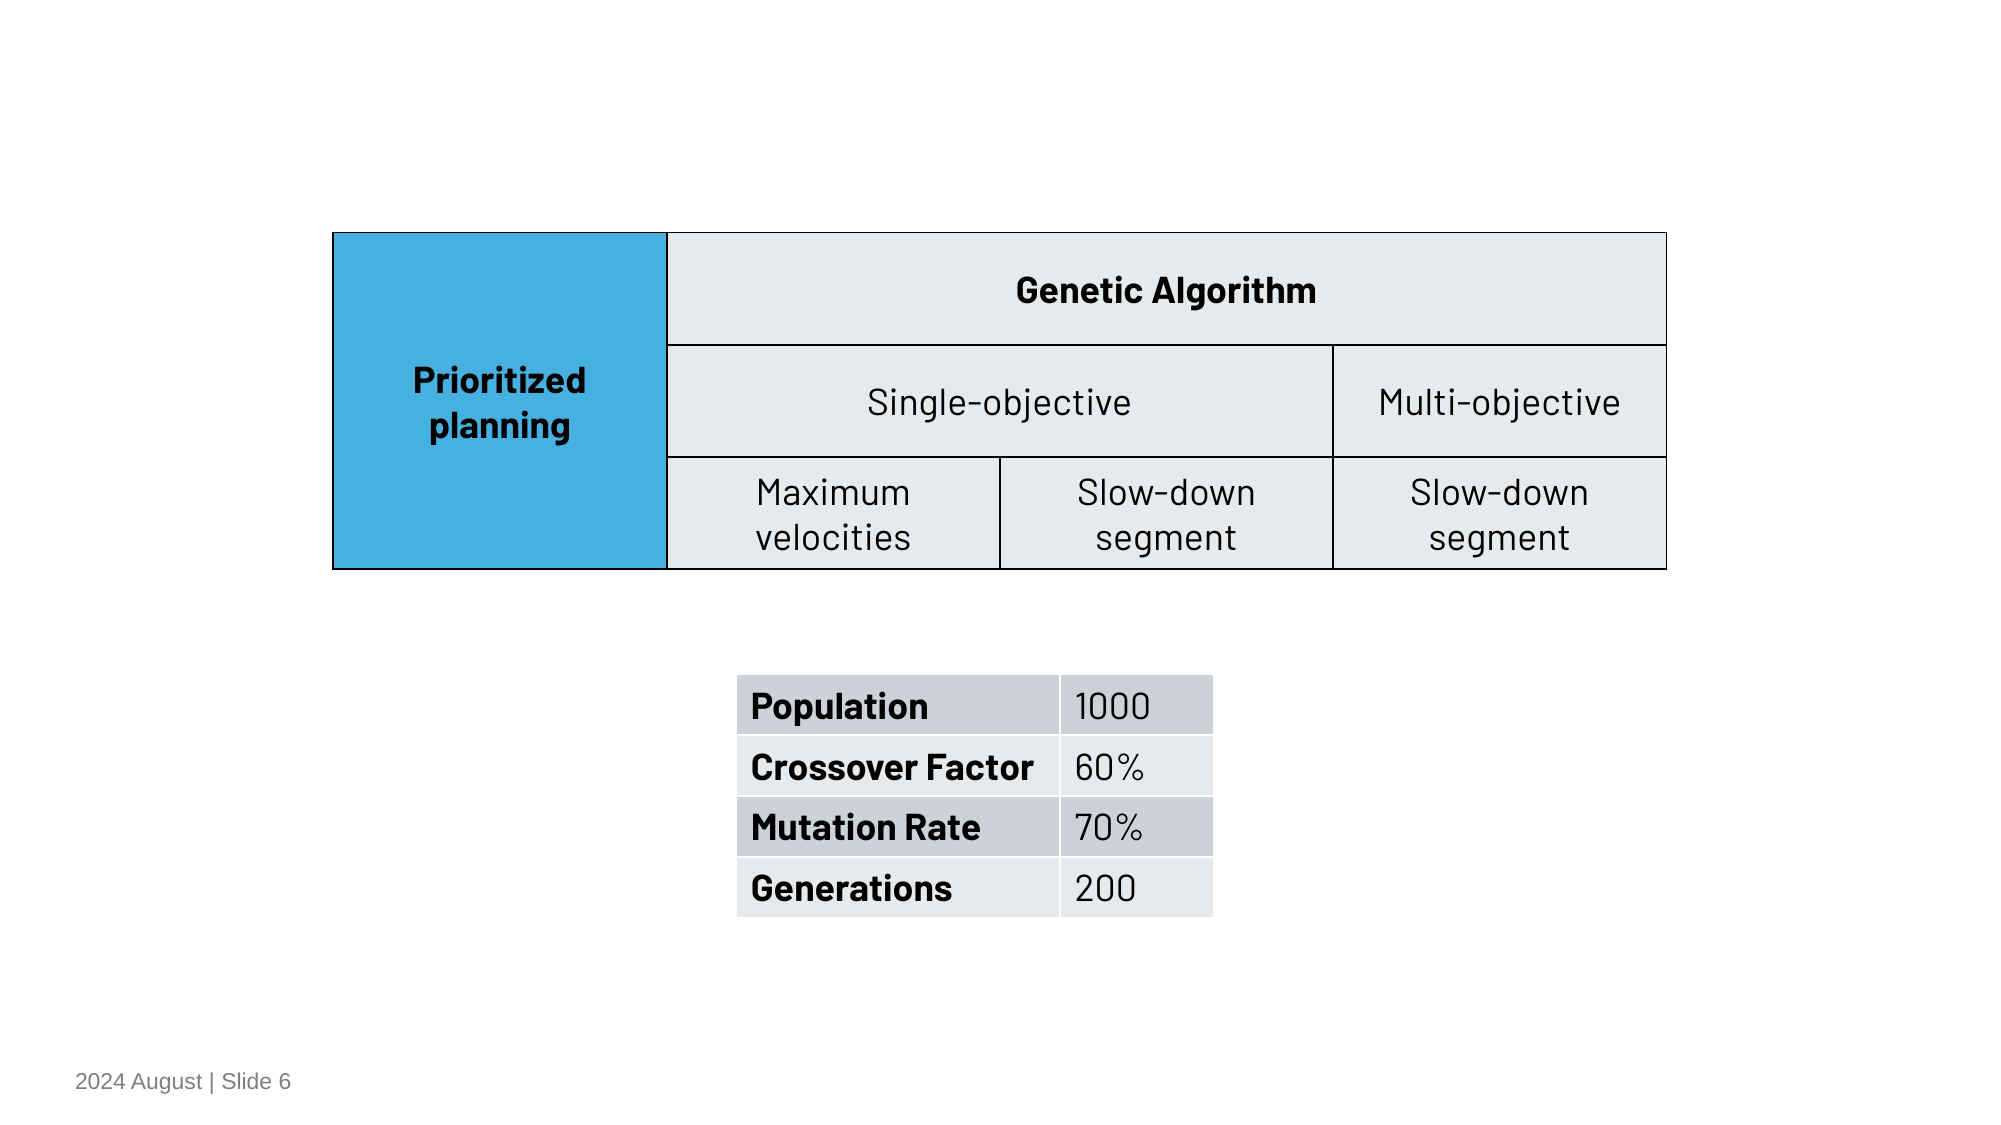

| Prioritized planning | Genetic Algorithm |  |  |
| --- | --- | --- | --- |
|  | Single-objective |  | Multi-objective |
|  | Maximum velocities | Slow-down segment | Slow-down segment |

| Population | 1000 |
| --- | --- |
| Crossover Factor | 60% |
| Mutation Rate | 70% |
| Generations | 200 |
2024 August | Slide 6